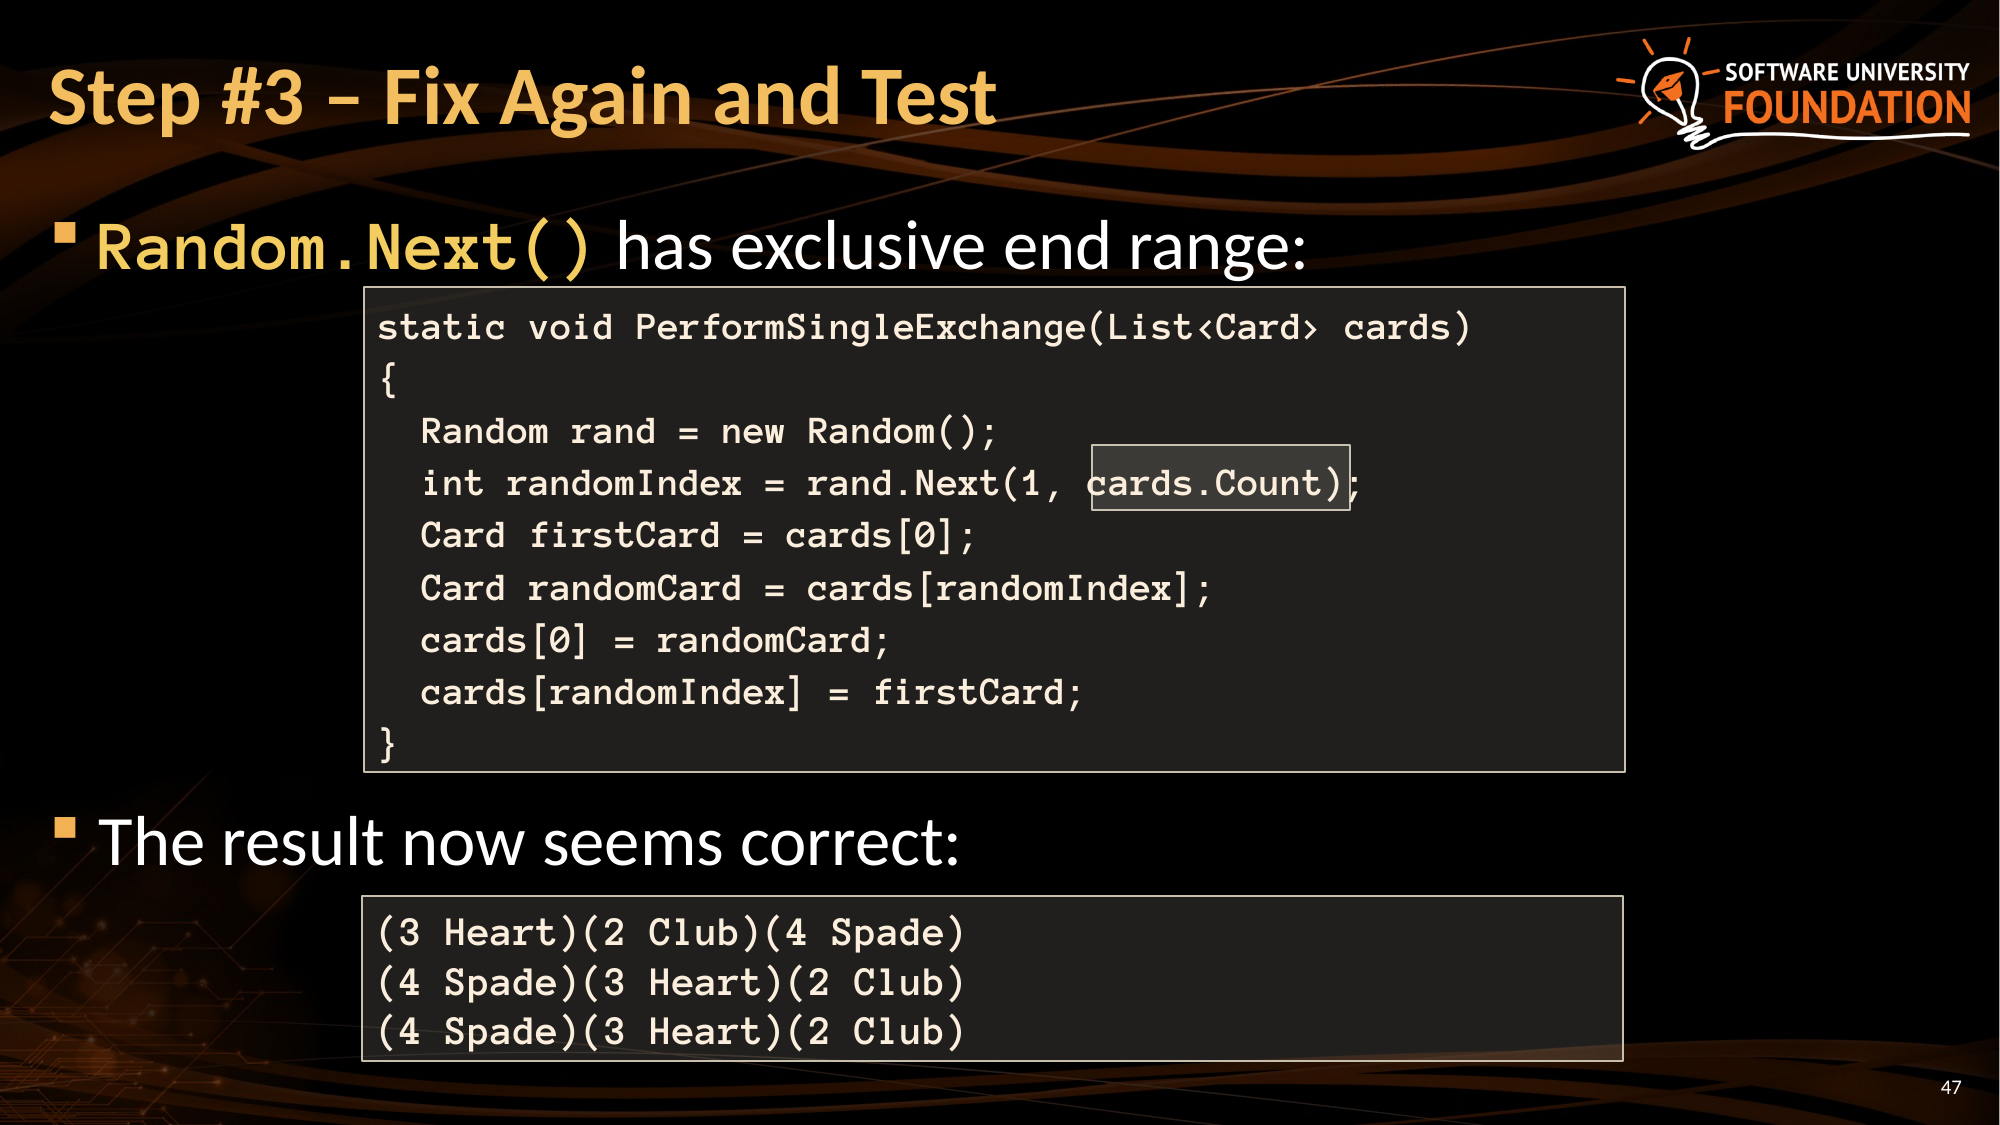

# Step #3 – Fix Again and Test
Random.Next() has exclusive end range:

The result now seems correct:
static void PerformSingleExchange(List<Card> cards)
{
  Random rand = new Random();
  int randomIndex = rand.Next(1, cards.Count);
  Card firstCard = cards[0];
  Card randomCard = cards[randomIndex];
  cards[0] = randomCard;
  cards[randomIndex] = firstCard;
}

(3 Heart)(2 Club)(4 Spade)
(4 Spade)(3 Heart)(2 Club)
(4 Spade)(3 Heart)(2 Club)
47